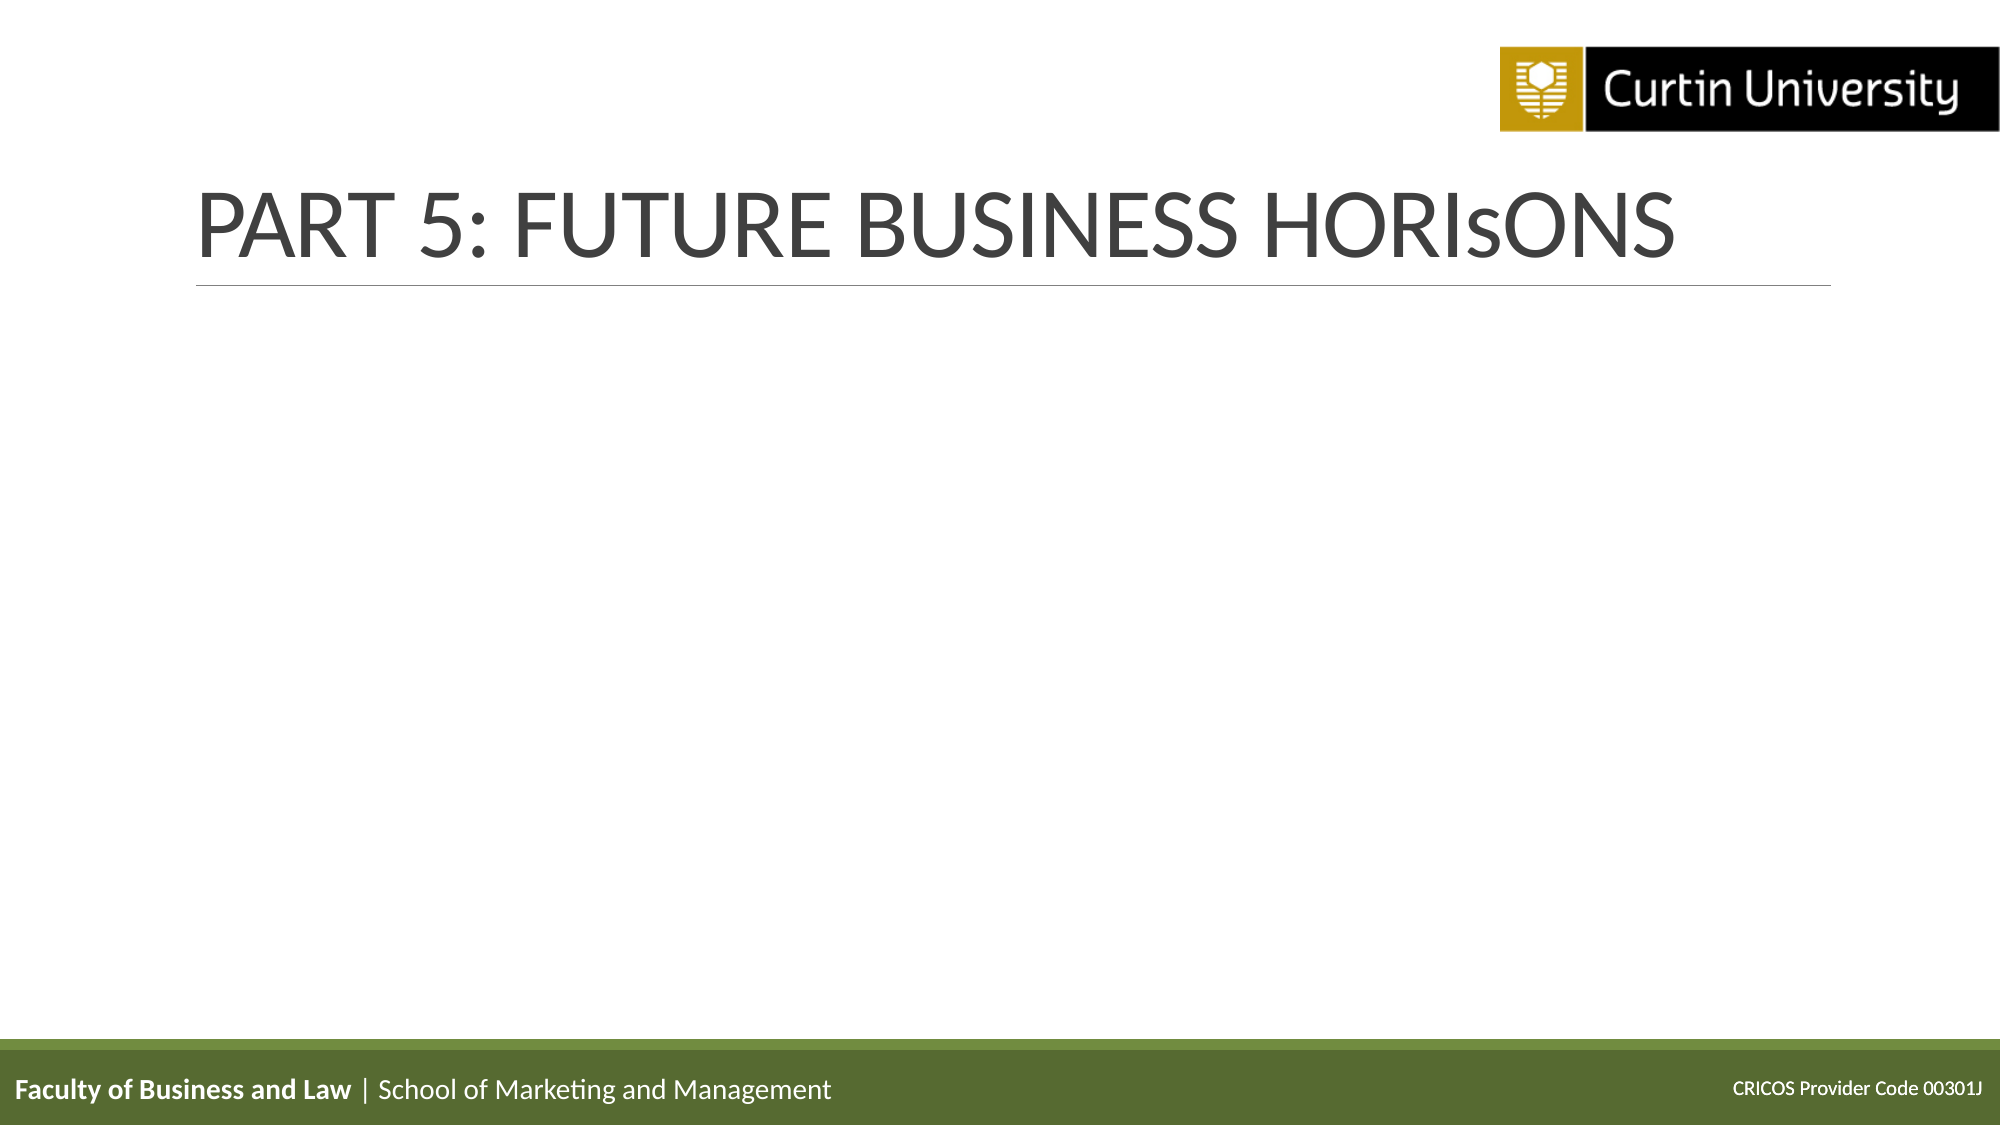

# PART 5: FUTURE BUSINESS HORIsONS
Faculty of Business and Law | School of Marketing and Management